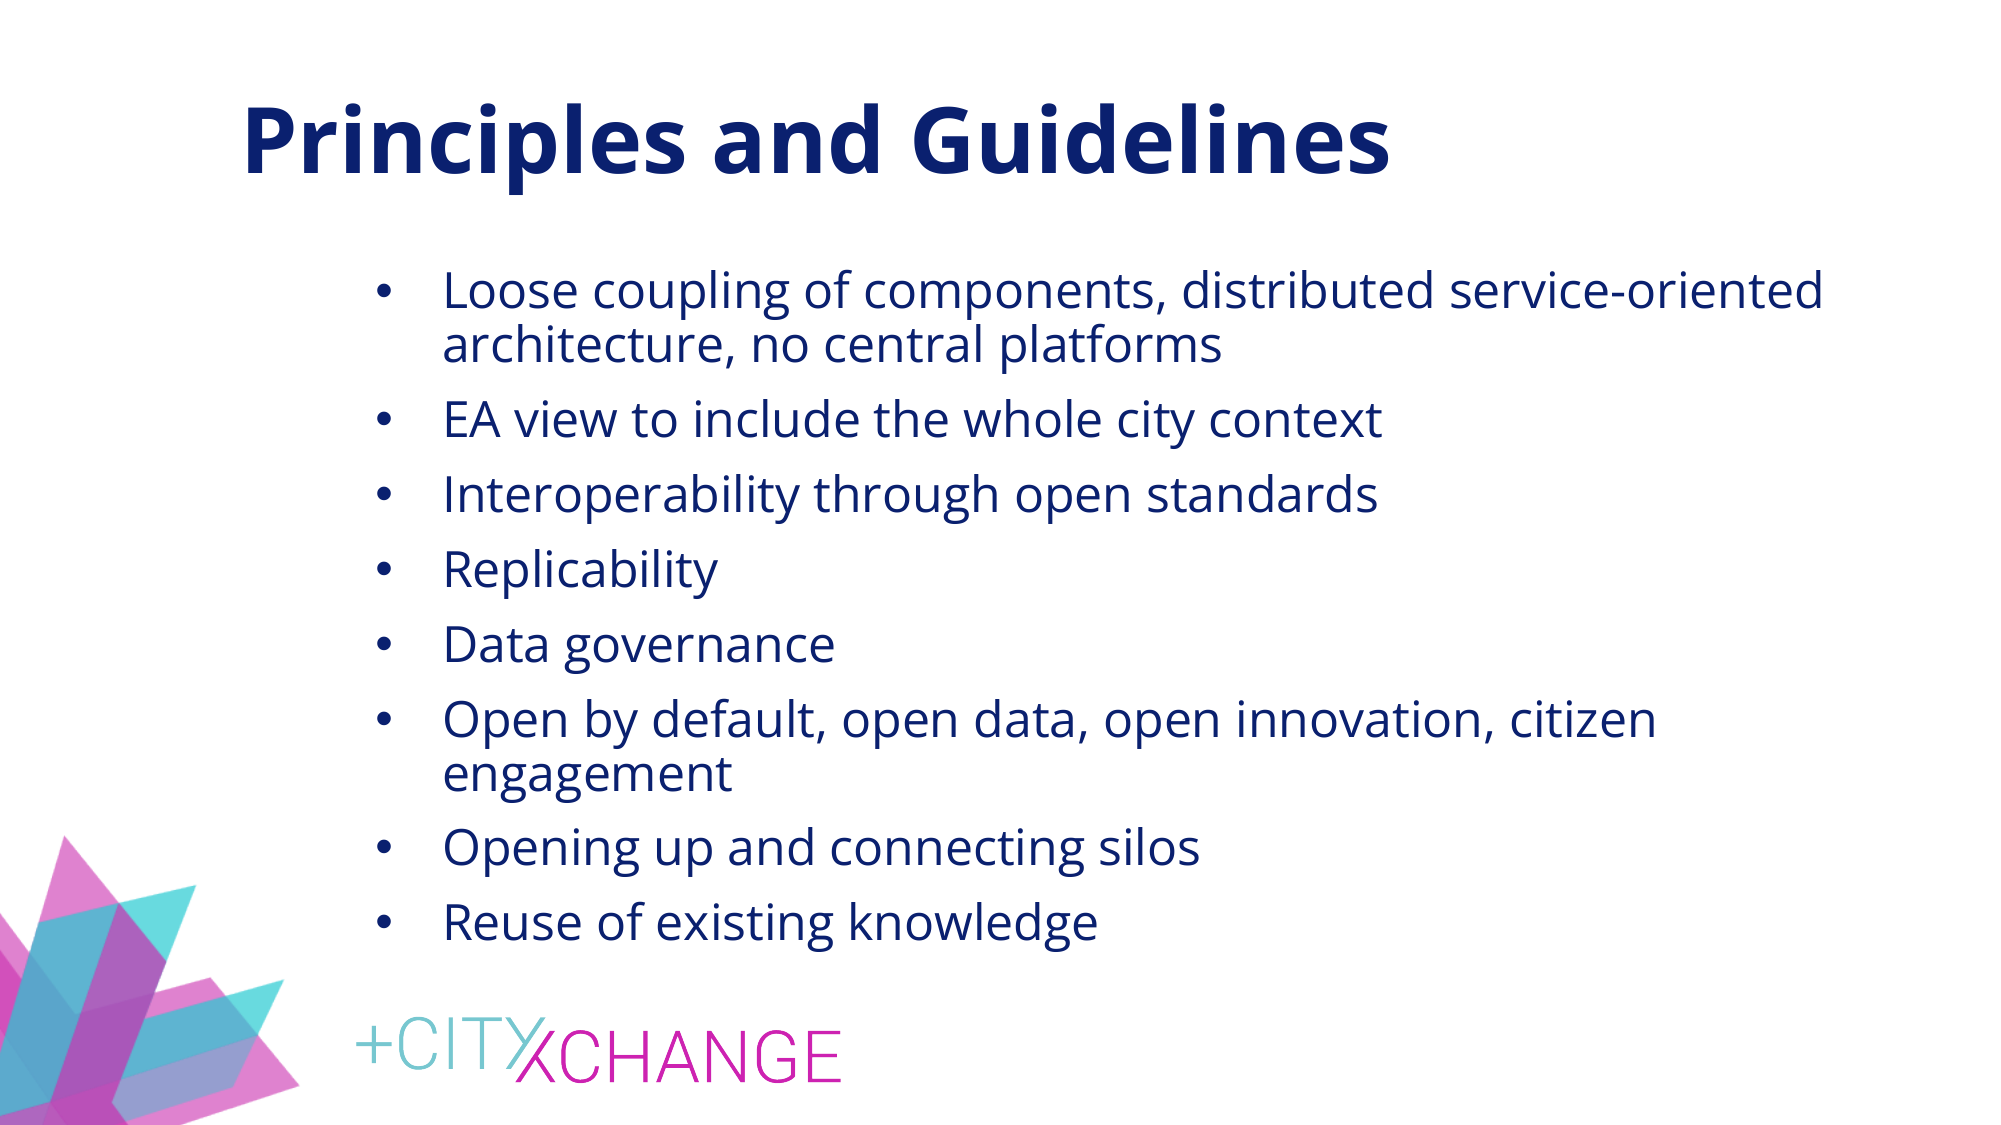

# Principles and Guidelines
Loose coupling of components, distributed service-oriented architecture, no central platforms
EA view to include the whole city context
Interoperability through open standards
Replicability
Data governance
Open by default, open data, open innovation, citizen engagement
Opening up and connecting silos
Reuse of existing knowledge